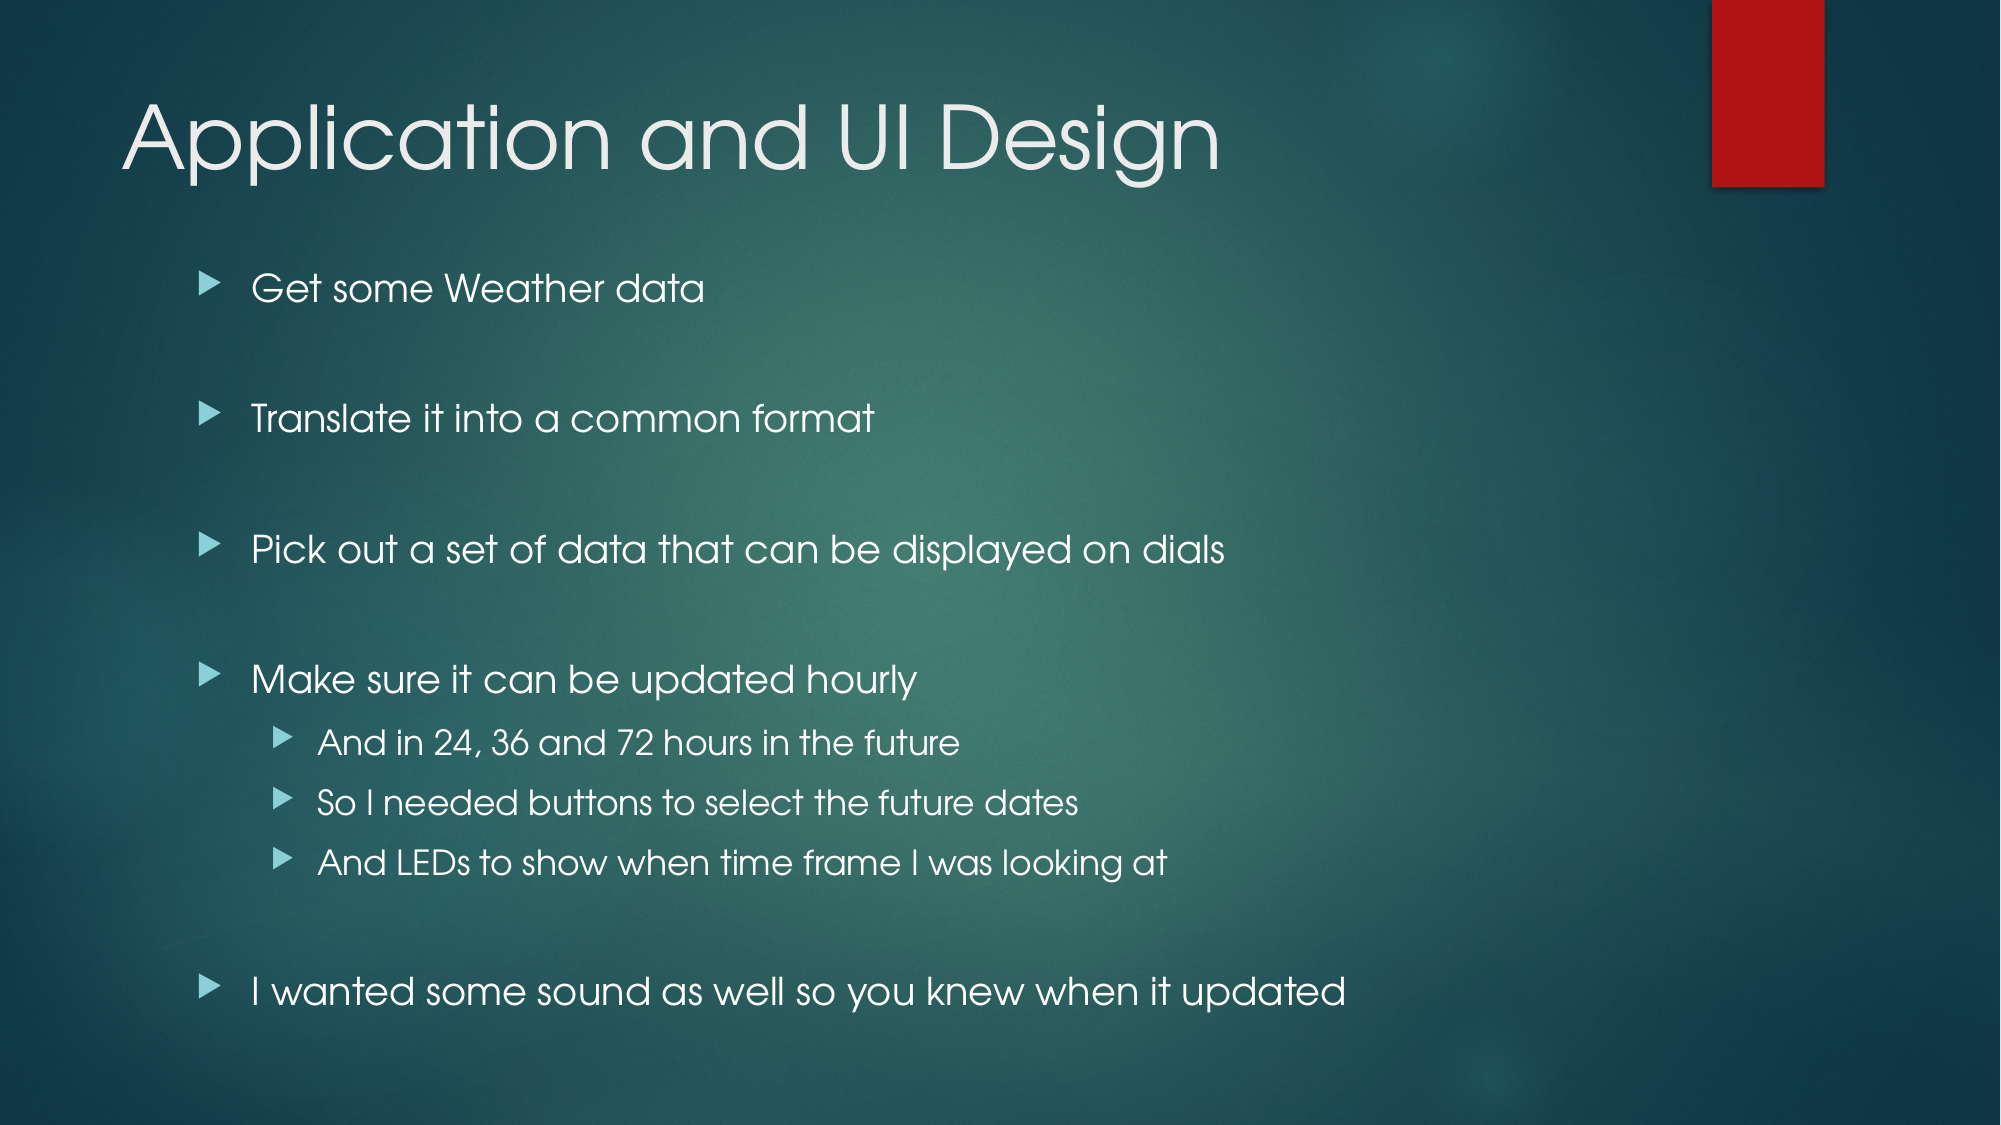

# Application and UI Design
Get some Weather data

Translate it into a common format

Pick out a set of data that can be displayed on dials

Make sure it can be updated hourly
And in 24, 36 and 72 hours in the future
So I needed buttons to select the future dates
And LEDs to show when time frame I was looking at

I wanted some sound as well so you knew when it updated